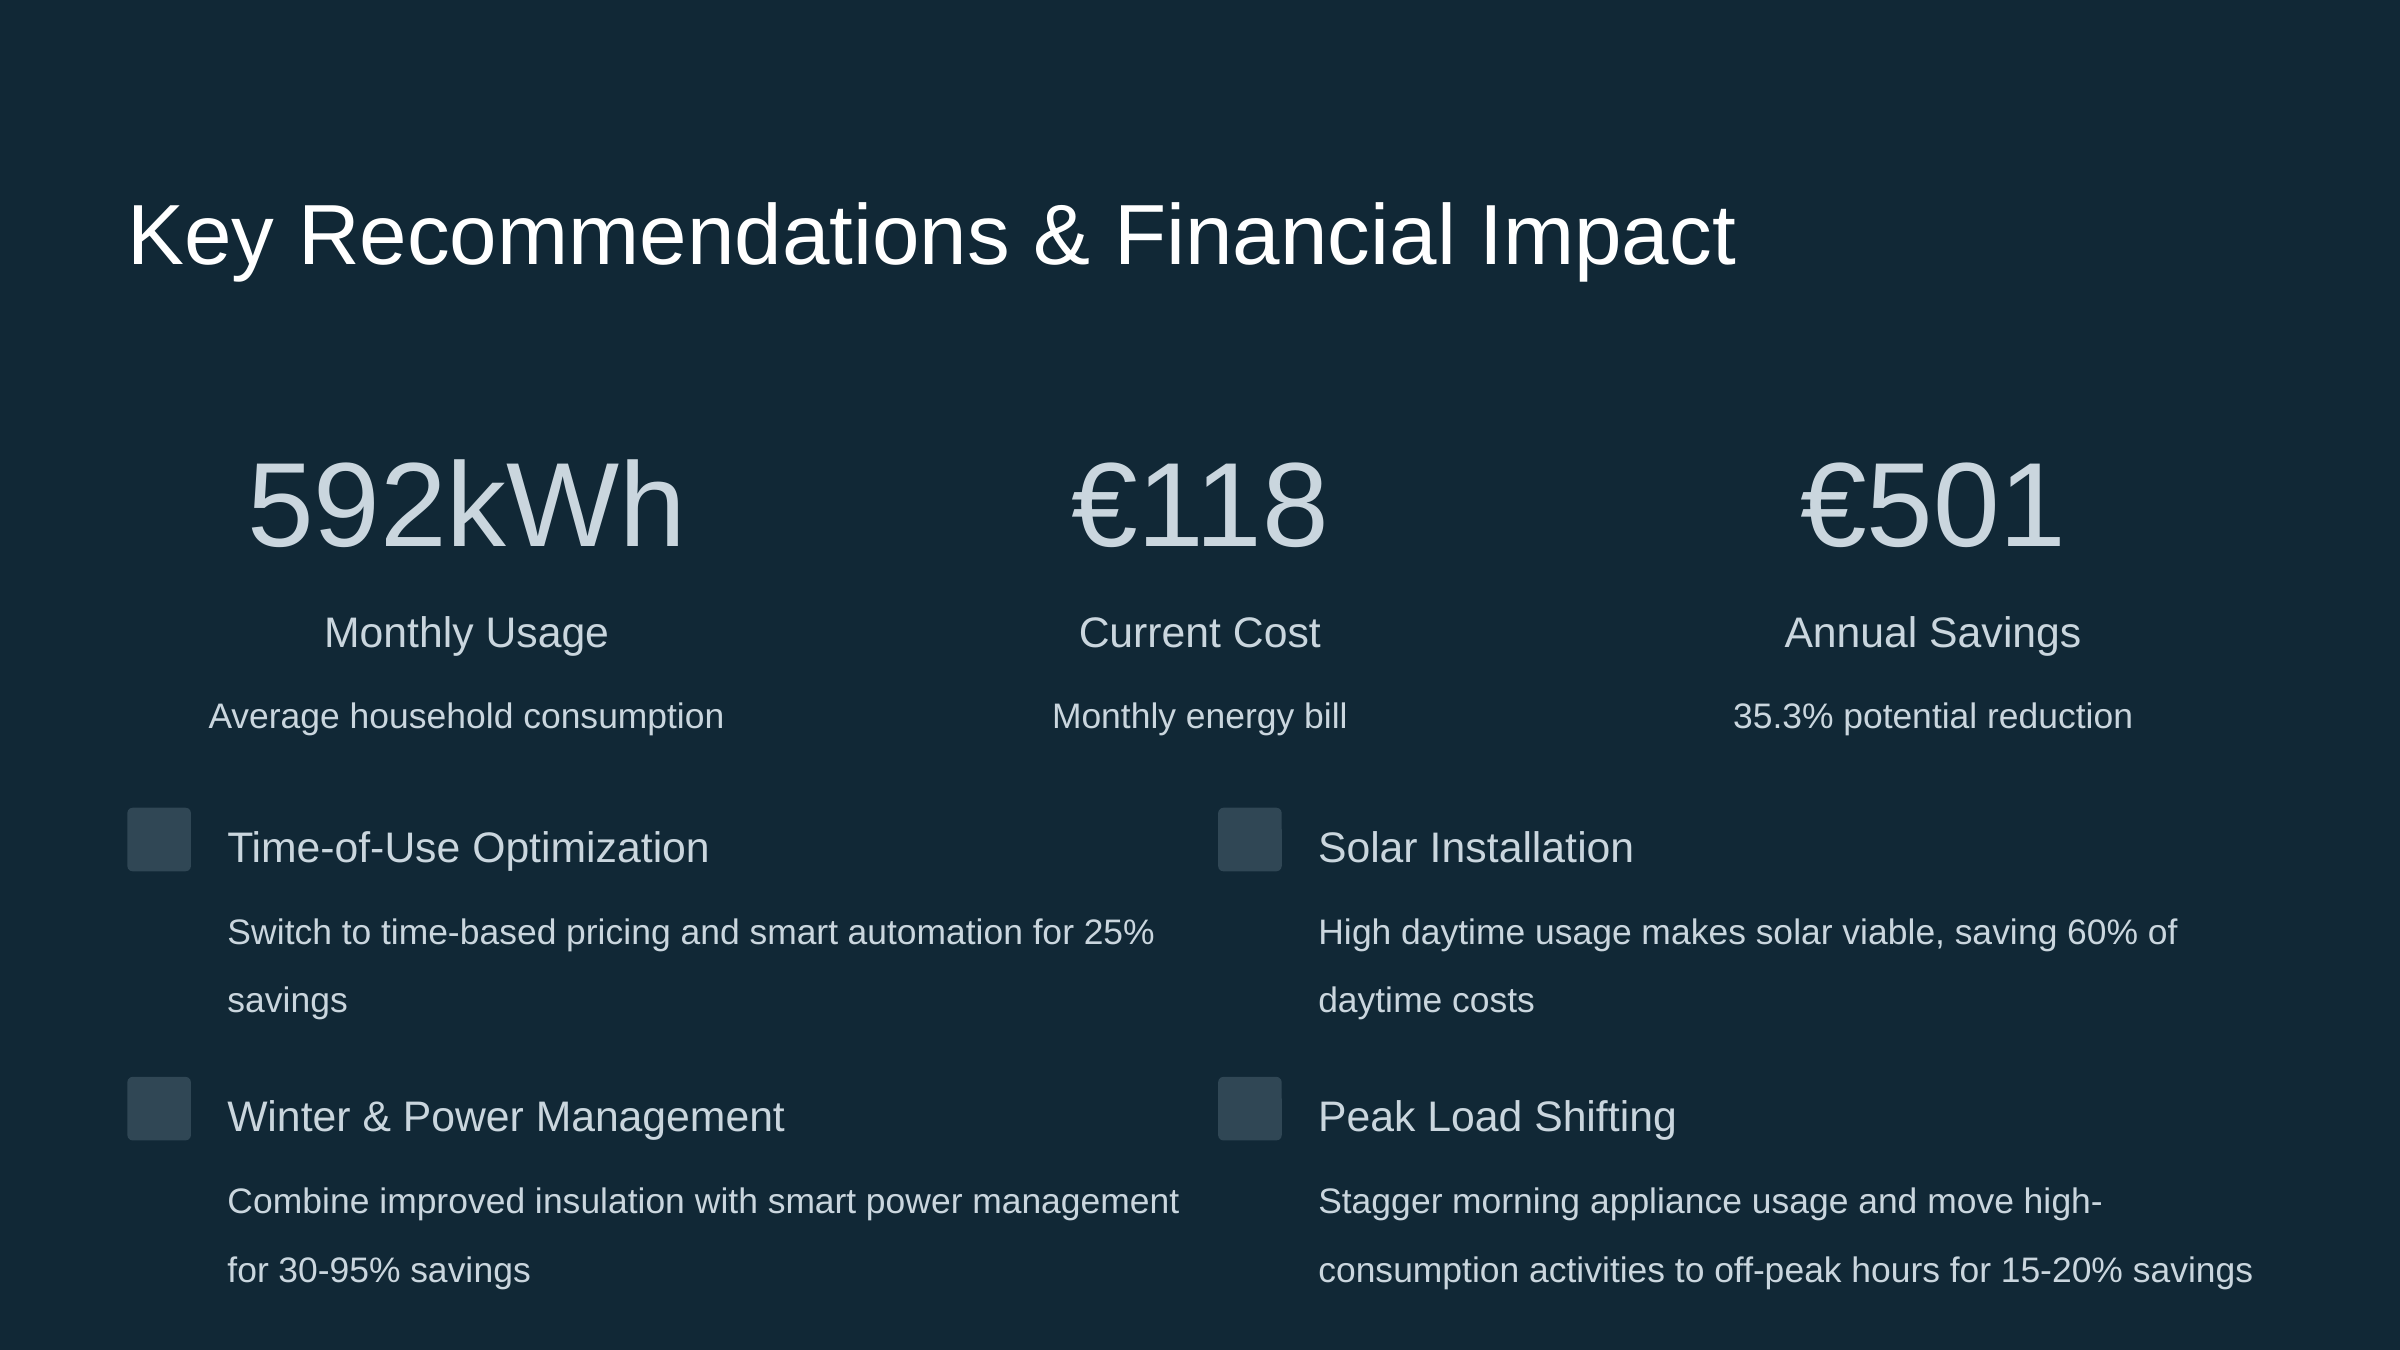

Key Recommendations & Financial Impact
592kWh
€118
€501
Monthly Usage
Current Cost
Annual Savings
Average household consumption
Monthly energy bill
35.3% potential reduction
Solar Installation

Time-of-Use Optimization

Switch to time-based pricing and smart automation for 25% savings
High daytime usage makes solar viable, saving 60% of daytime costs
Winter & Power Management

Peak Load Shifting
Combine improved insulation with smart power management for 30-95% savings
Stagger morning appliance usage and move high-consumption activities to off-peak hours for 15-20% savings